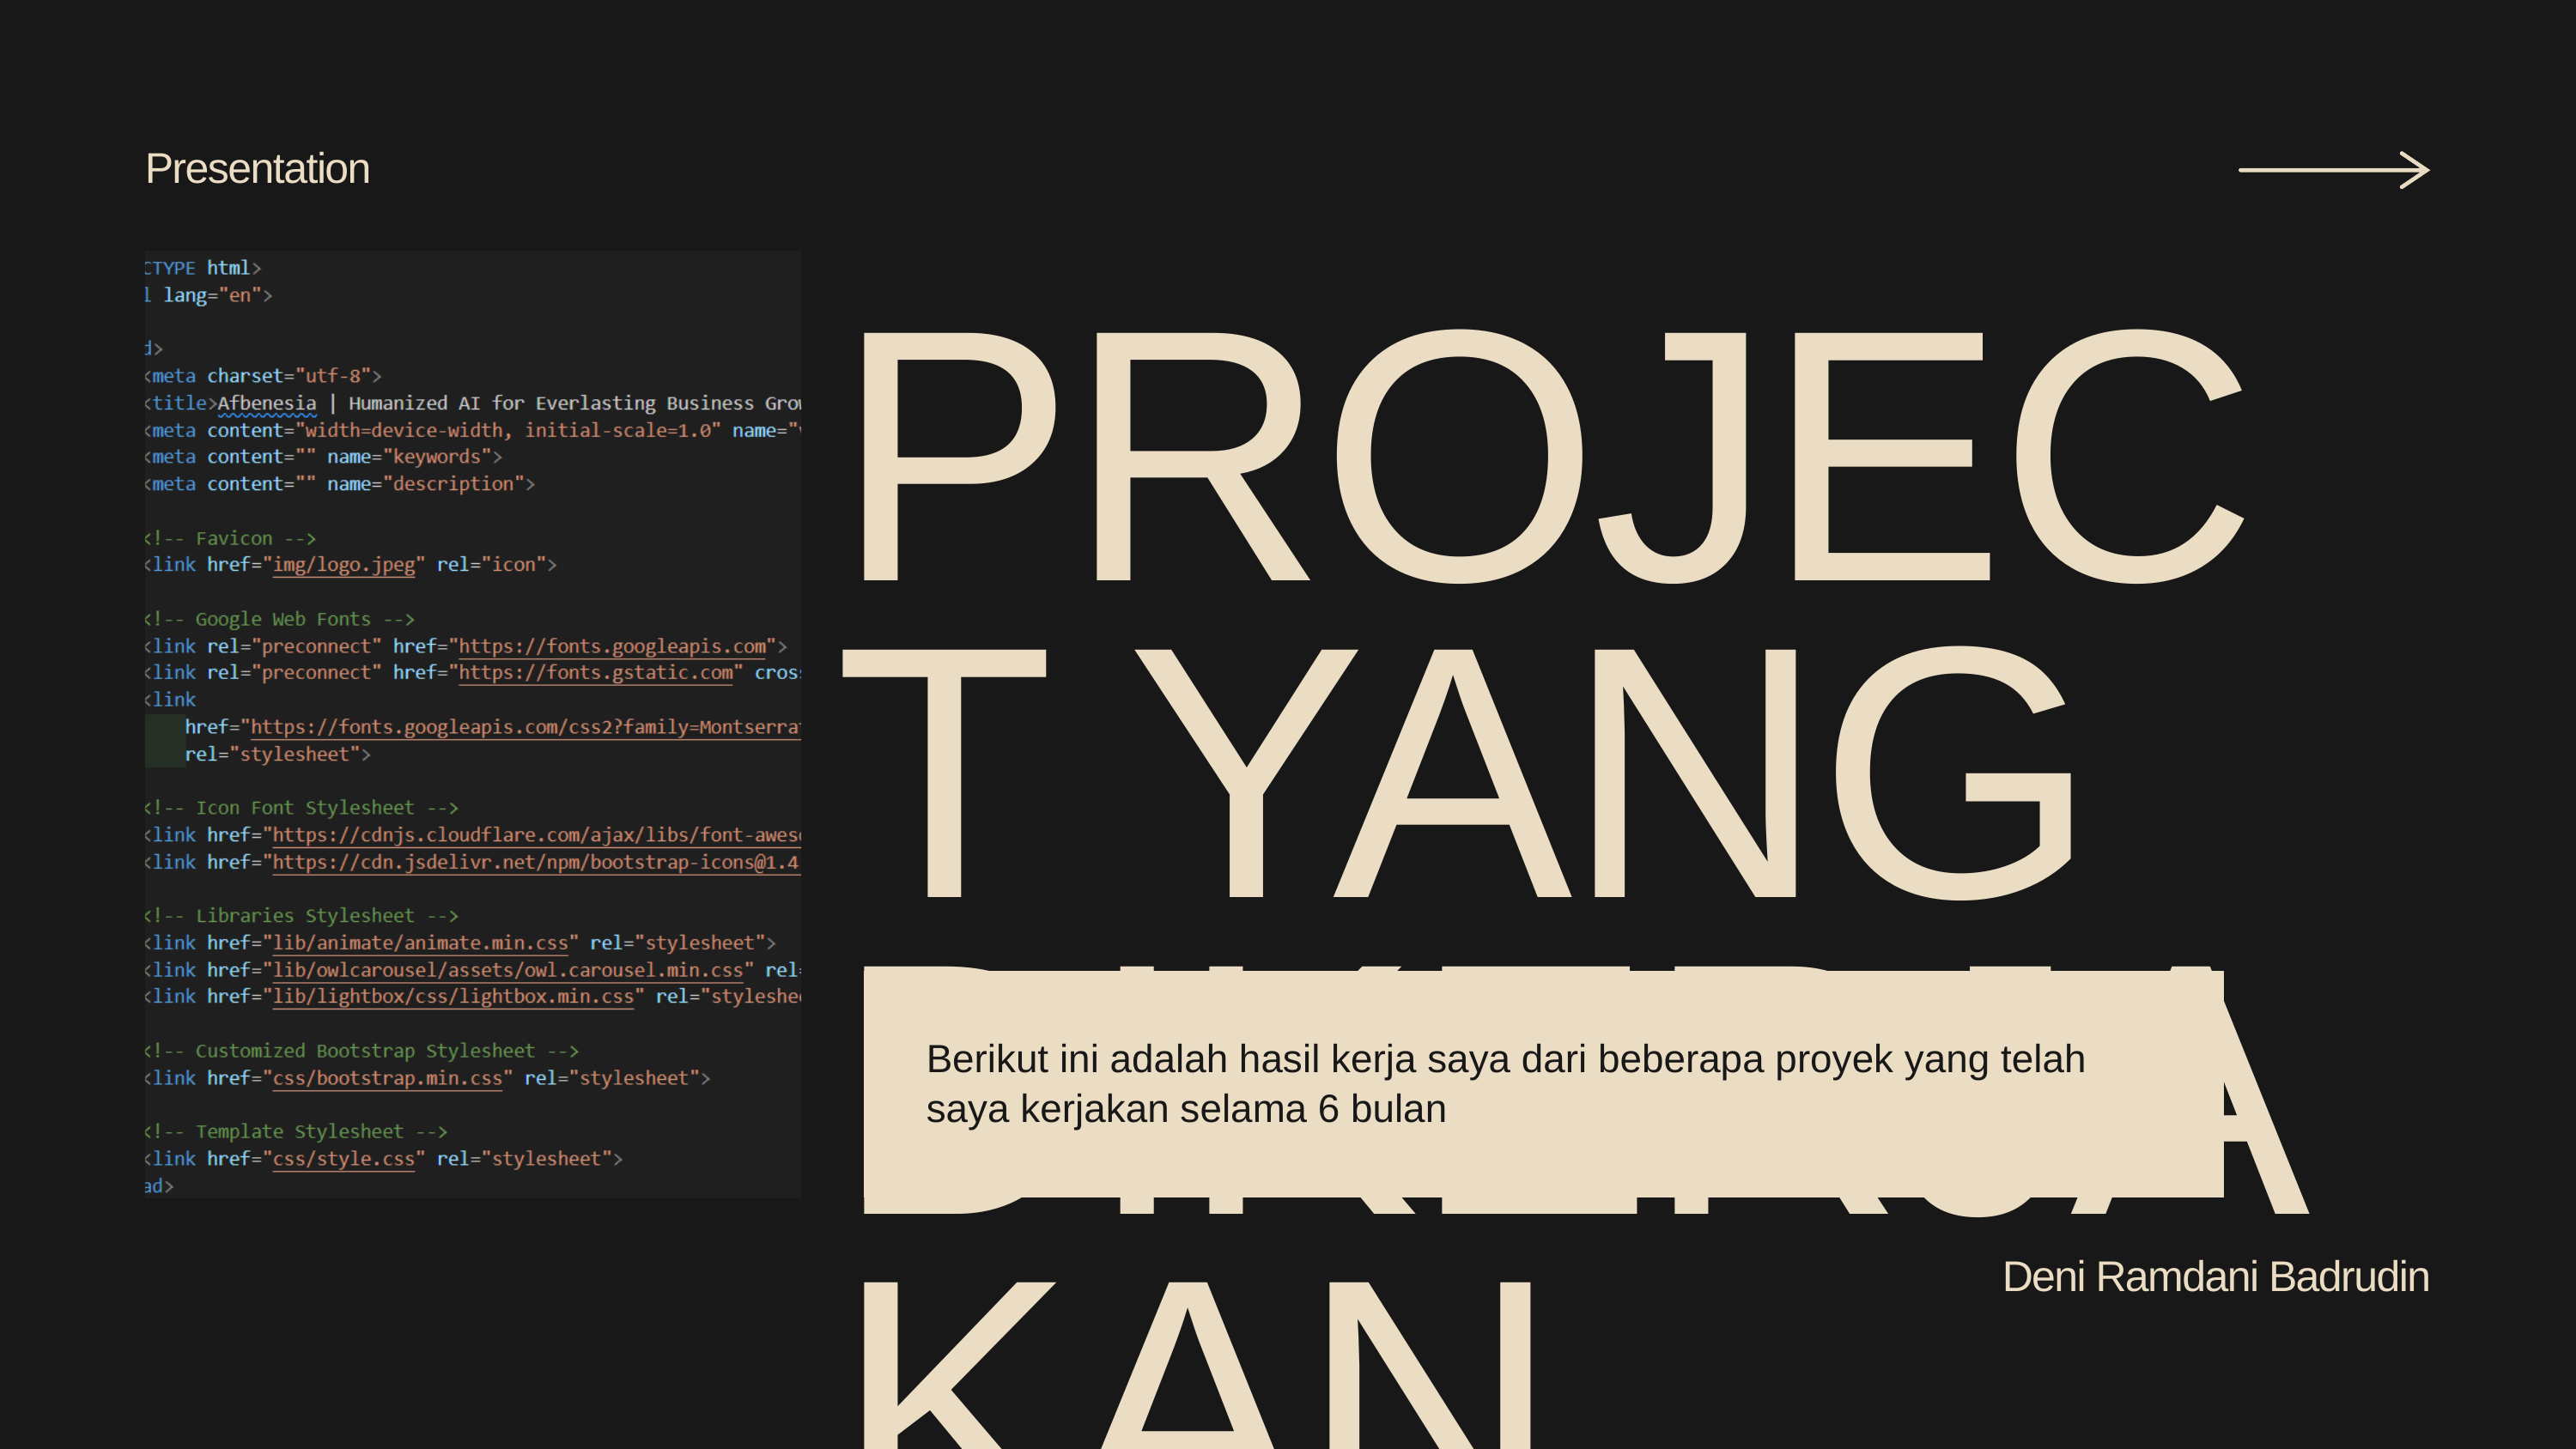

Presentation

PROJECT YANG DIKERJAKAN

Berikut ini adalah hasil kerja saya dari beberapa proyek yang telah saya kerjakan selama 6 bulan
Deni Ramdani Badrudin